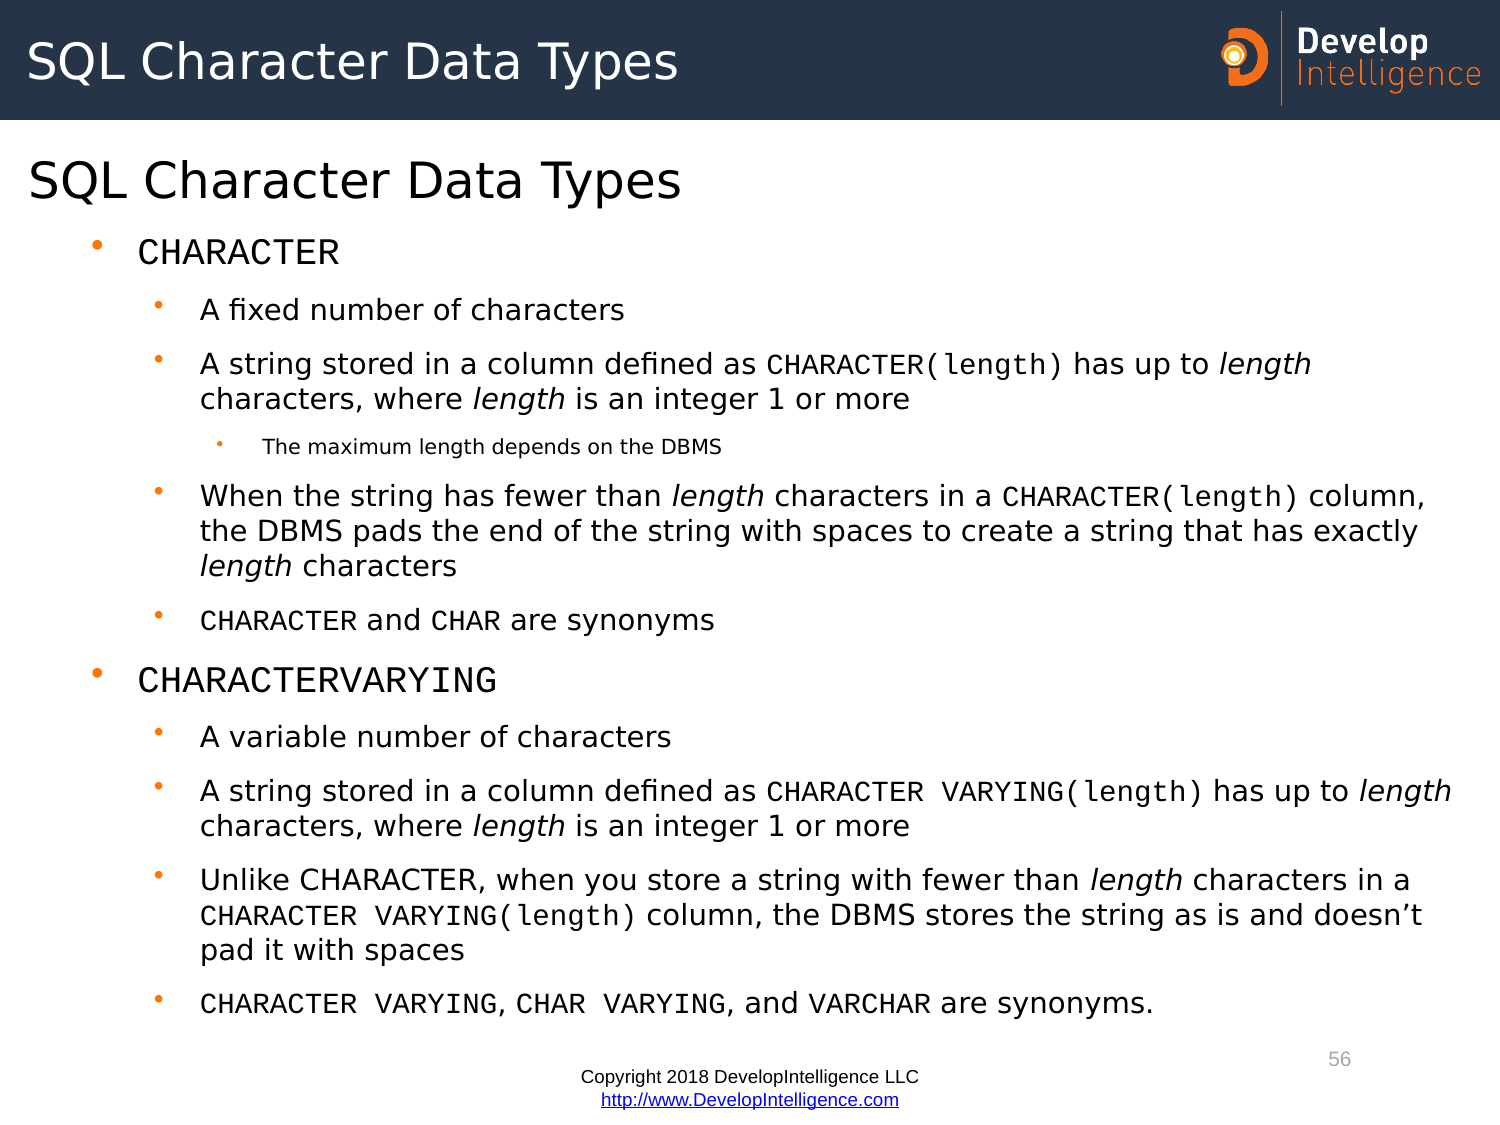

# SQL Character Data Types

SQL Character Data Types
CHARACTER
A fixed number of characters
A string stored in a column defined as CHARACTER(length) has up to length characters, where length is an integer 1 or more
The maximum length depends on the DBMS
When the string has fewer than length characters in a CHARACTER(length) column, the DBMS pads the end of the string with spaces to create a string that has exactly length characters
CHARACTER and CHAR are synonyms
CHARACTERVARYING
A variable number of characters
A string stored in a column defined as CHARACTER VARYING(length) has up to length characters, where length is an integer 1 or more
Unlike CHARACTER, when you store a string with fewer than length characters in a CHARACTER VARYING(length) column, the DBMS stores the string as is and doesn’t pad it with spaces
CHARACTER VARYING, CHAR VARYING, and VARCHAR are synonyms.

56